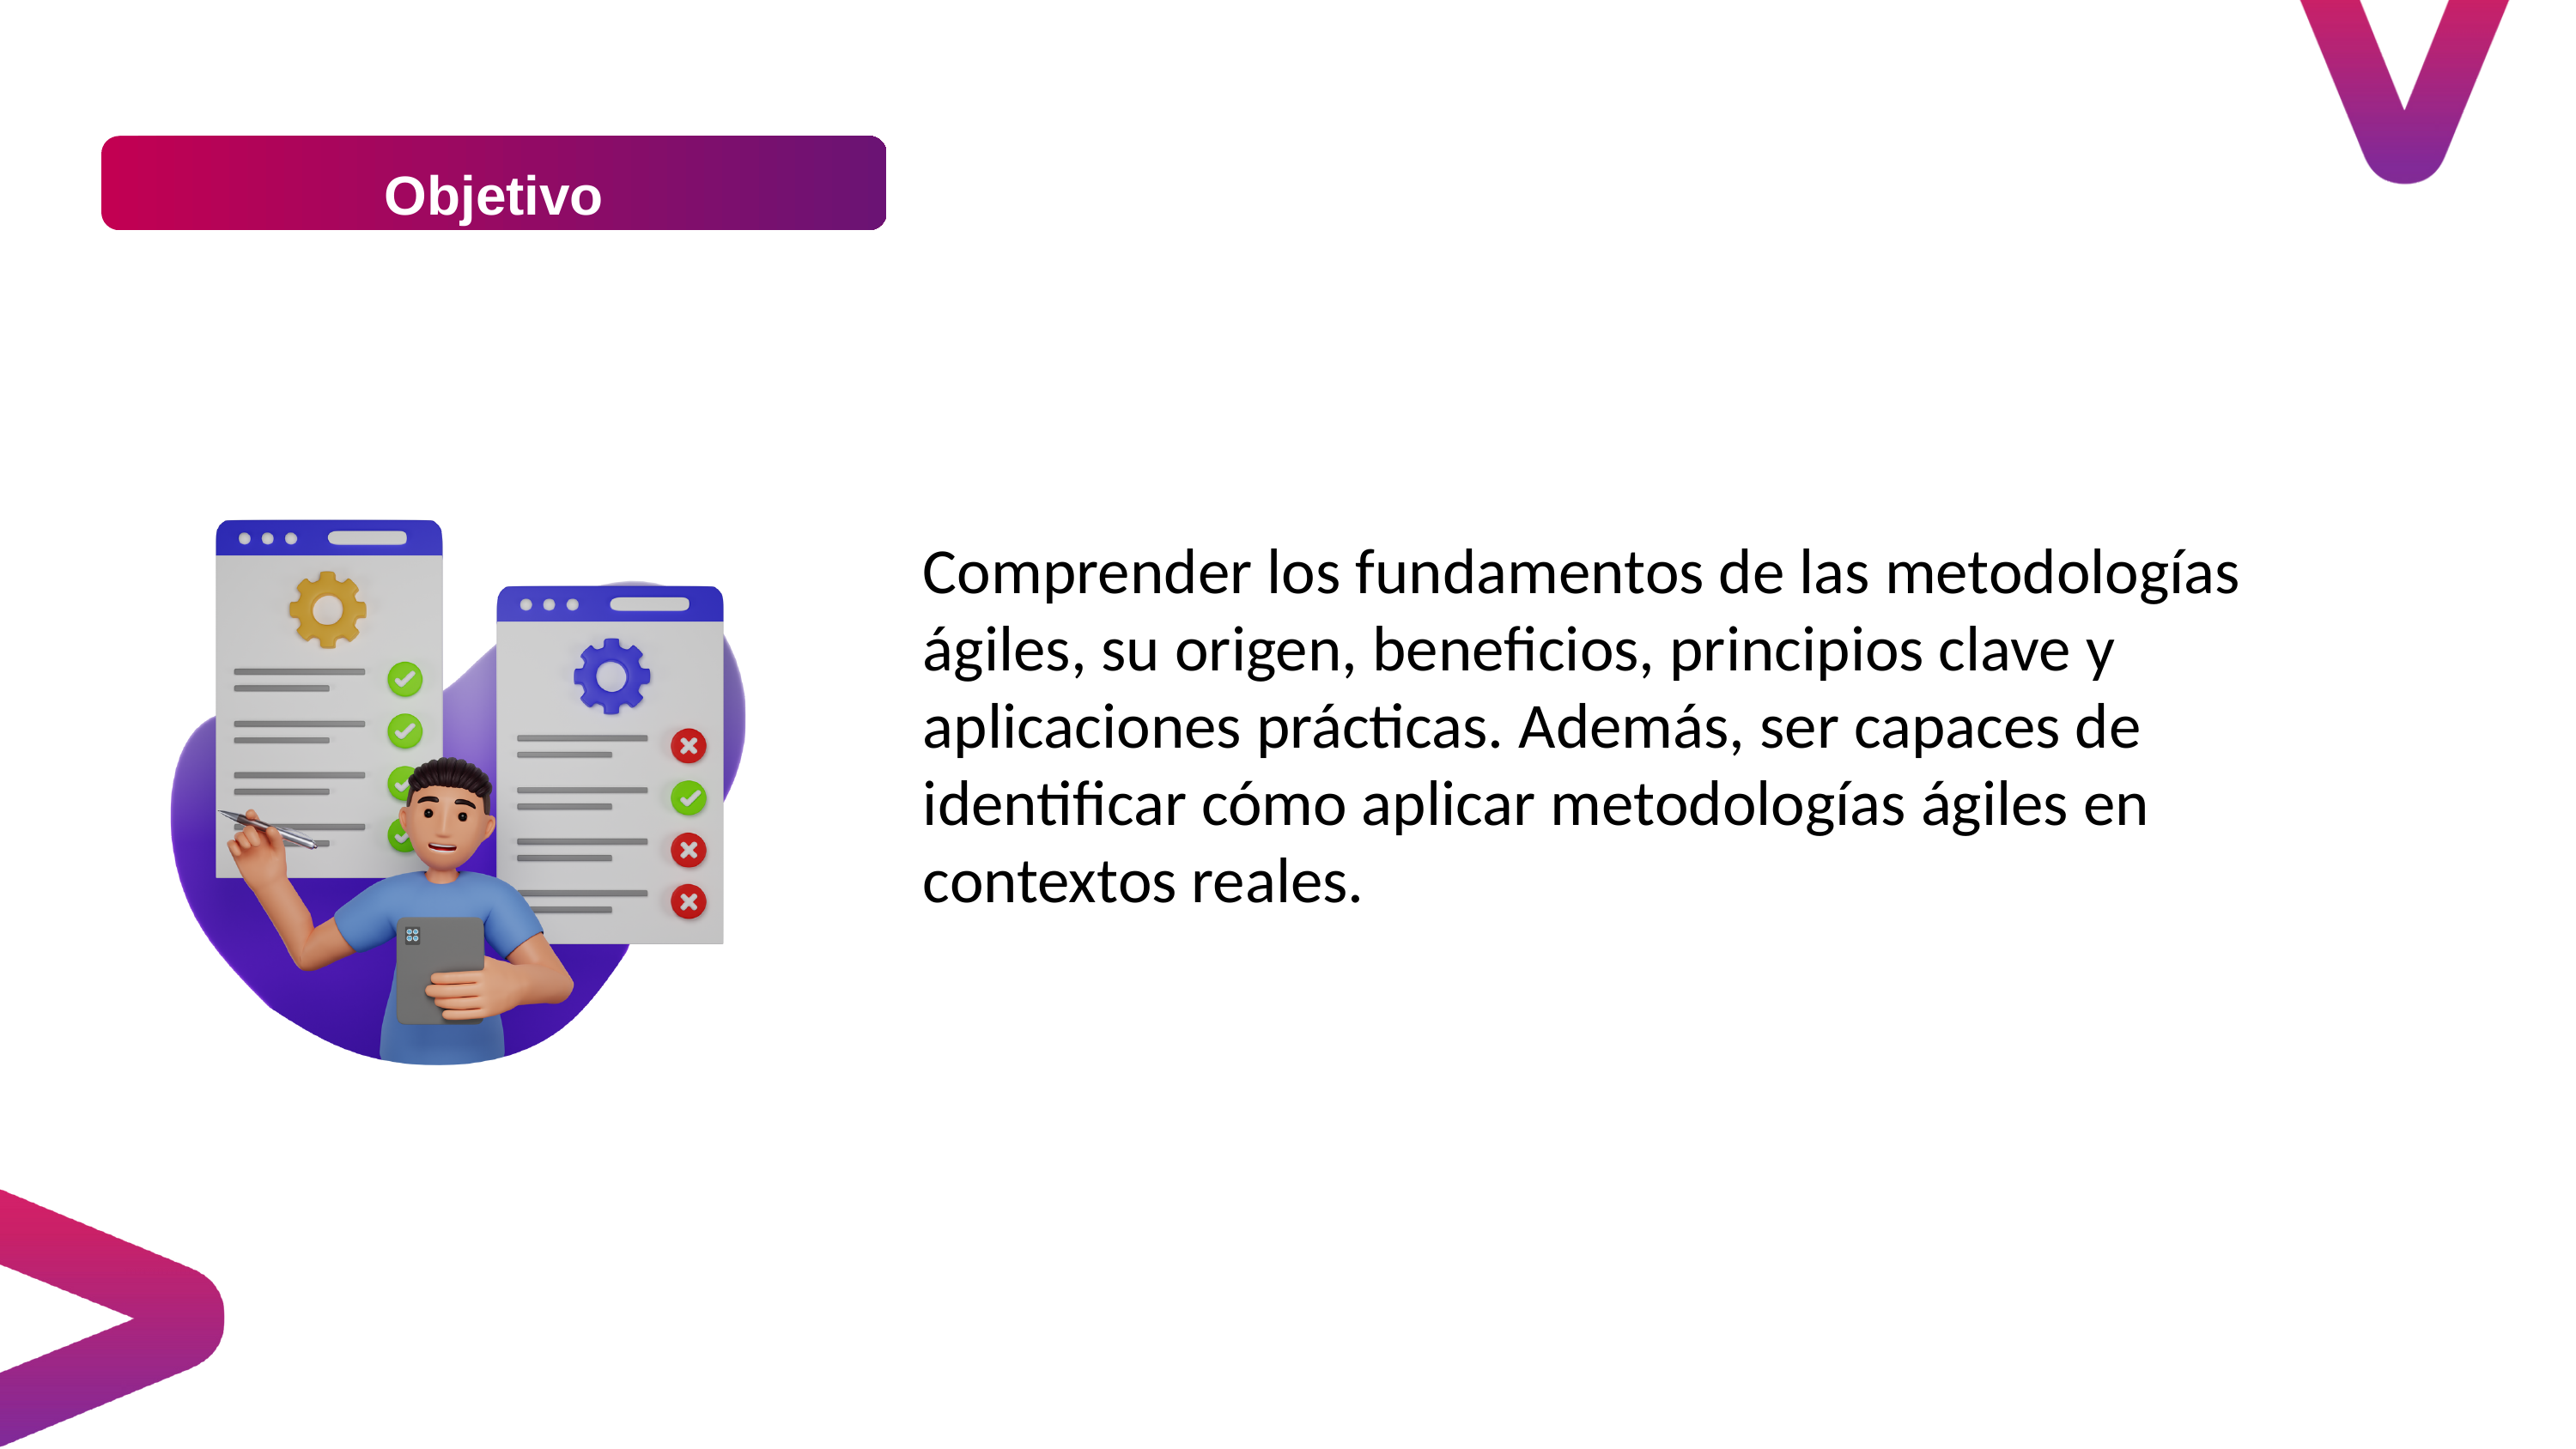

Objetivo

Comprender los fundamentos de las metodologías ágiles, su origen, beneficios, principios clave y aplicaciones prácticas. Además, ser capaces de identificar cómo aplicar metodologías ágiles en contextos reales.